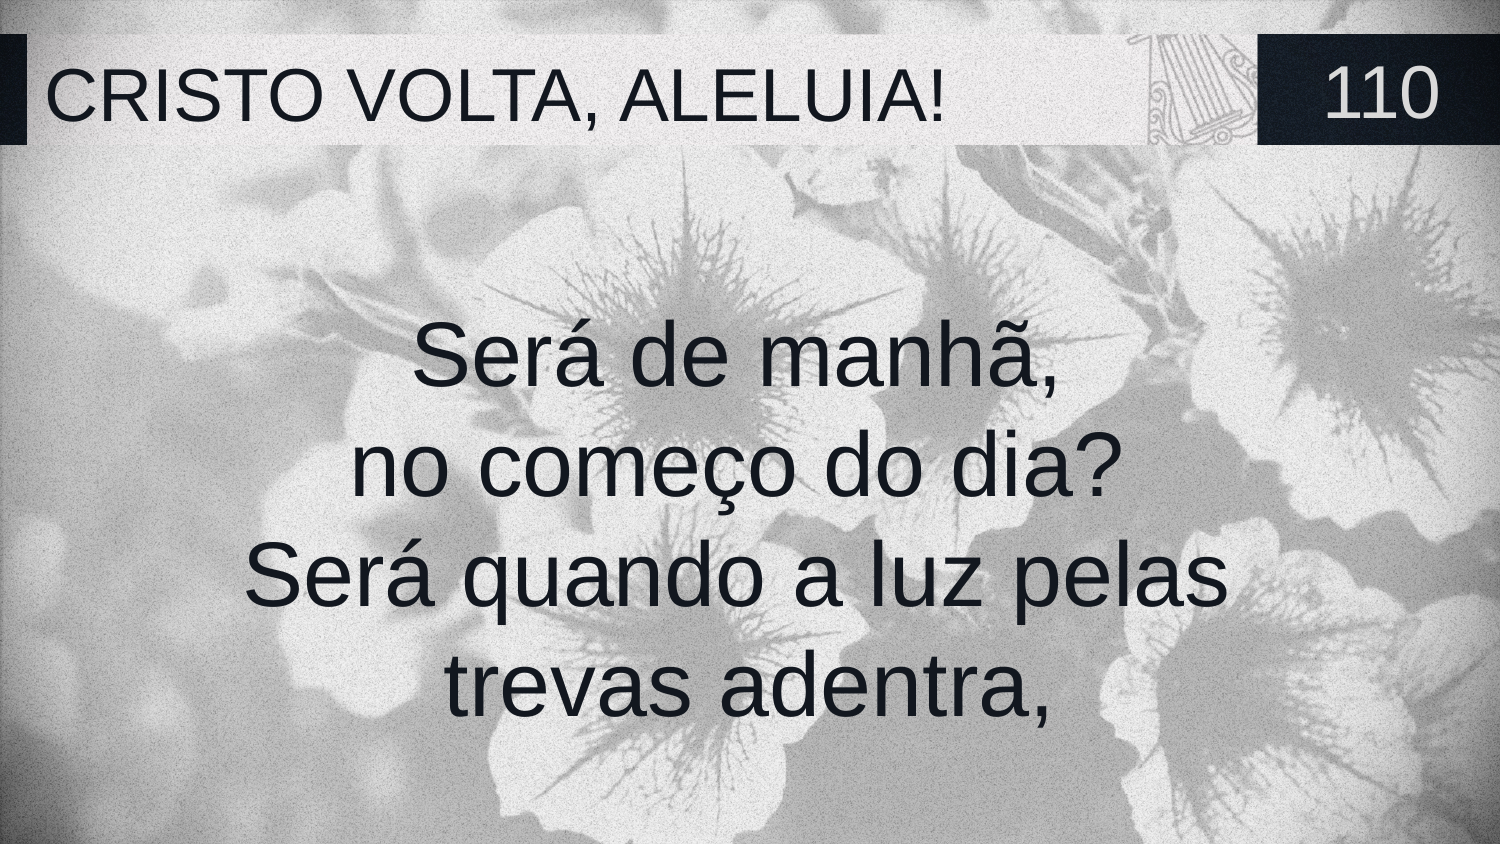

# CRISTO VOLTA, ALELUIA!
110
Será de manhã,
no começo do dia?
Será quando a luz pelas
trevas adentra,